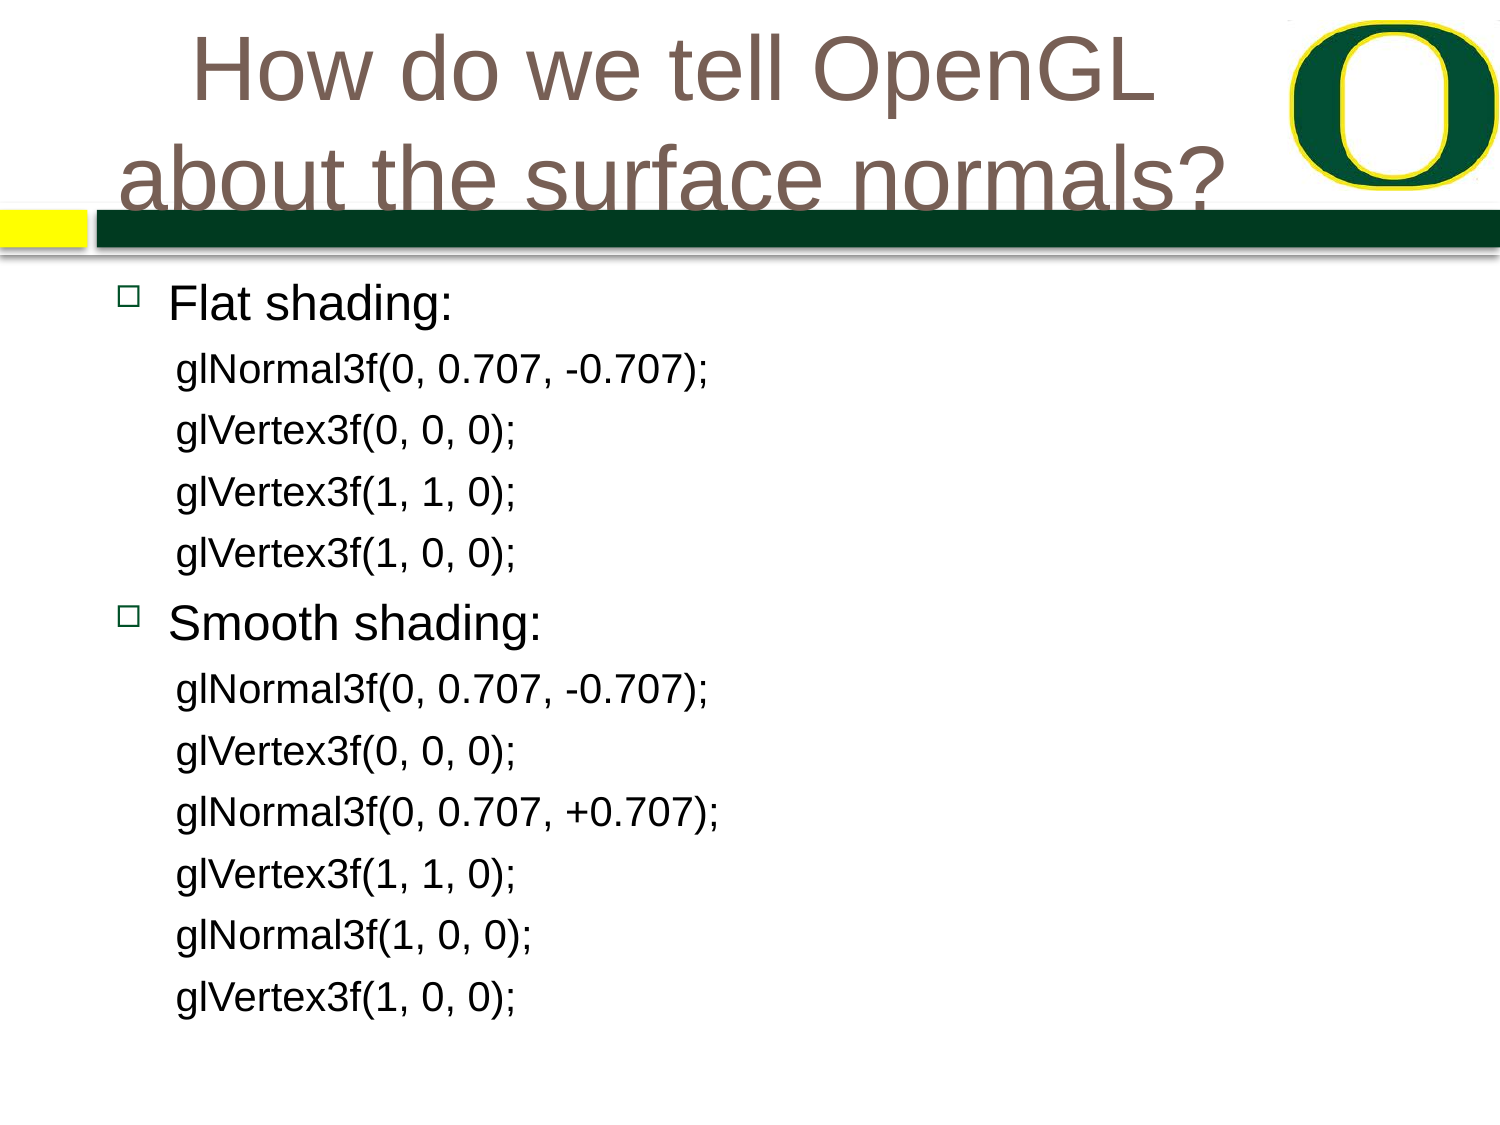

# How do we tell OpenGL about the surface normals?
Flat shading:
glNormal3f(0, 0.707, -0.707);
glVertex3f(0, 0, 0);
glVertex3f(1, 1, 0);
glVertex3f(1, 0, 0);
Smooth shading:
glNormal3f(0, 0.707, -0.707);
glVertex3f(0, 0, 0);
glNormal3f(0, 0.707, +0.707);
glVertex3f(1, 1, 0);
glNormal3f(1, 0, 0);
glVertex3f(1, 0, 0);